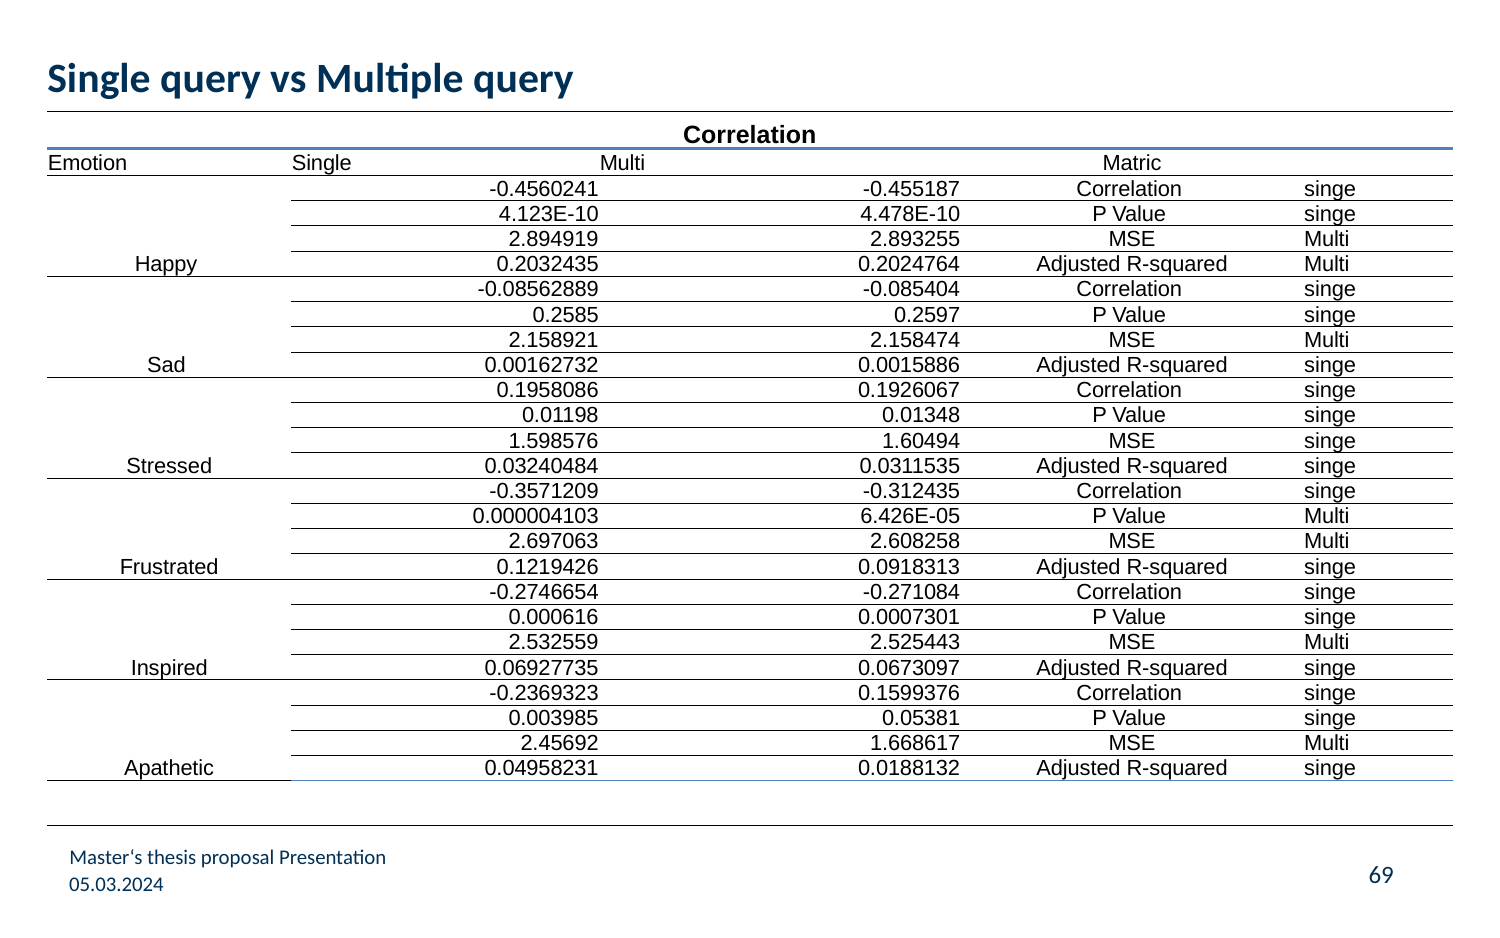

# Single query vs Multiple query
| Correlation |  |  |  |  |
| --- | --- | --- | --- | --- |
| Emotion | Single | Multi | Matric |  |
| Happy | -0.4560241 | -0.455187 | Correlation | singe |
|  | 4.123E-10 | 4.478E-10 | P Value | singe |
|  | 2.894919 | 2.893255 | MSE | Multi |
|  | 0.2032435 | 0.2024764 | Adjusted R-squared | Multi |
| Sad | -0.08562889 | -0.085404 | Correlation | singe |
|  | 0.2585 | 0.2597 | P Value | singe |
|  | 2.158921 | 2.158474 | MSE | Multi |
|  | 0.00162732 | 0.0015886 | Adjusted R-squared | singe |
| Stressed | 0.1958086 | 0.1926067 | Correlation | singe |
|  | 0.01198 | 0.01348 | P Value | singe |
|  | 1.598576 | 1.60494 | MSE | singe |
|  | 0.03240484 | 0.0311535 | Adjusted R-squared | singe |
| Frustrated | -0.3571209 | -0.312435 | Correlation | singe |
|  | 0.000004103 | 6.426E-05 | P Value | Multi |
|  | 2.697063 | 2.608258 | MSE | Multi |
|  | 0.1219426 | 0.0918313 | Adjusted R-squared | singe |
| Inspired | -0.2746654 | -0.271084 | Correlation | singe |
|  | 0.000616 | 0.0007301 | P Value | singe |
|  | 2.532559 | 2.525443 | MSE | Multi |
|  | 0.06927735 | 0.0673097 | Adjusted R-squared | singe |
| Apathetic | -0.2369323 | 0.1599376 | Correlation | singe |
|  | 0.003985 | 0.05381 | P Value | singe |
|  | 2.45692 | 1.668617 | MSE | Multi |
|  | 0.04958231 | 0.0188132 | Adjusted R-squared | singe |